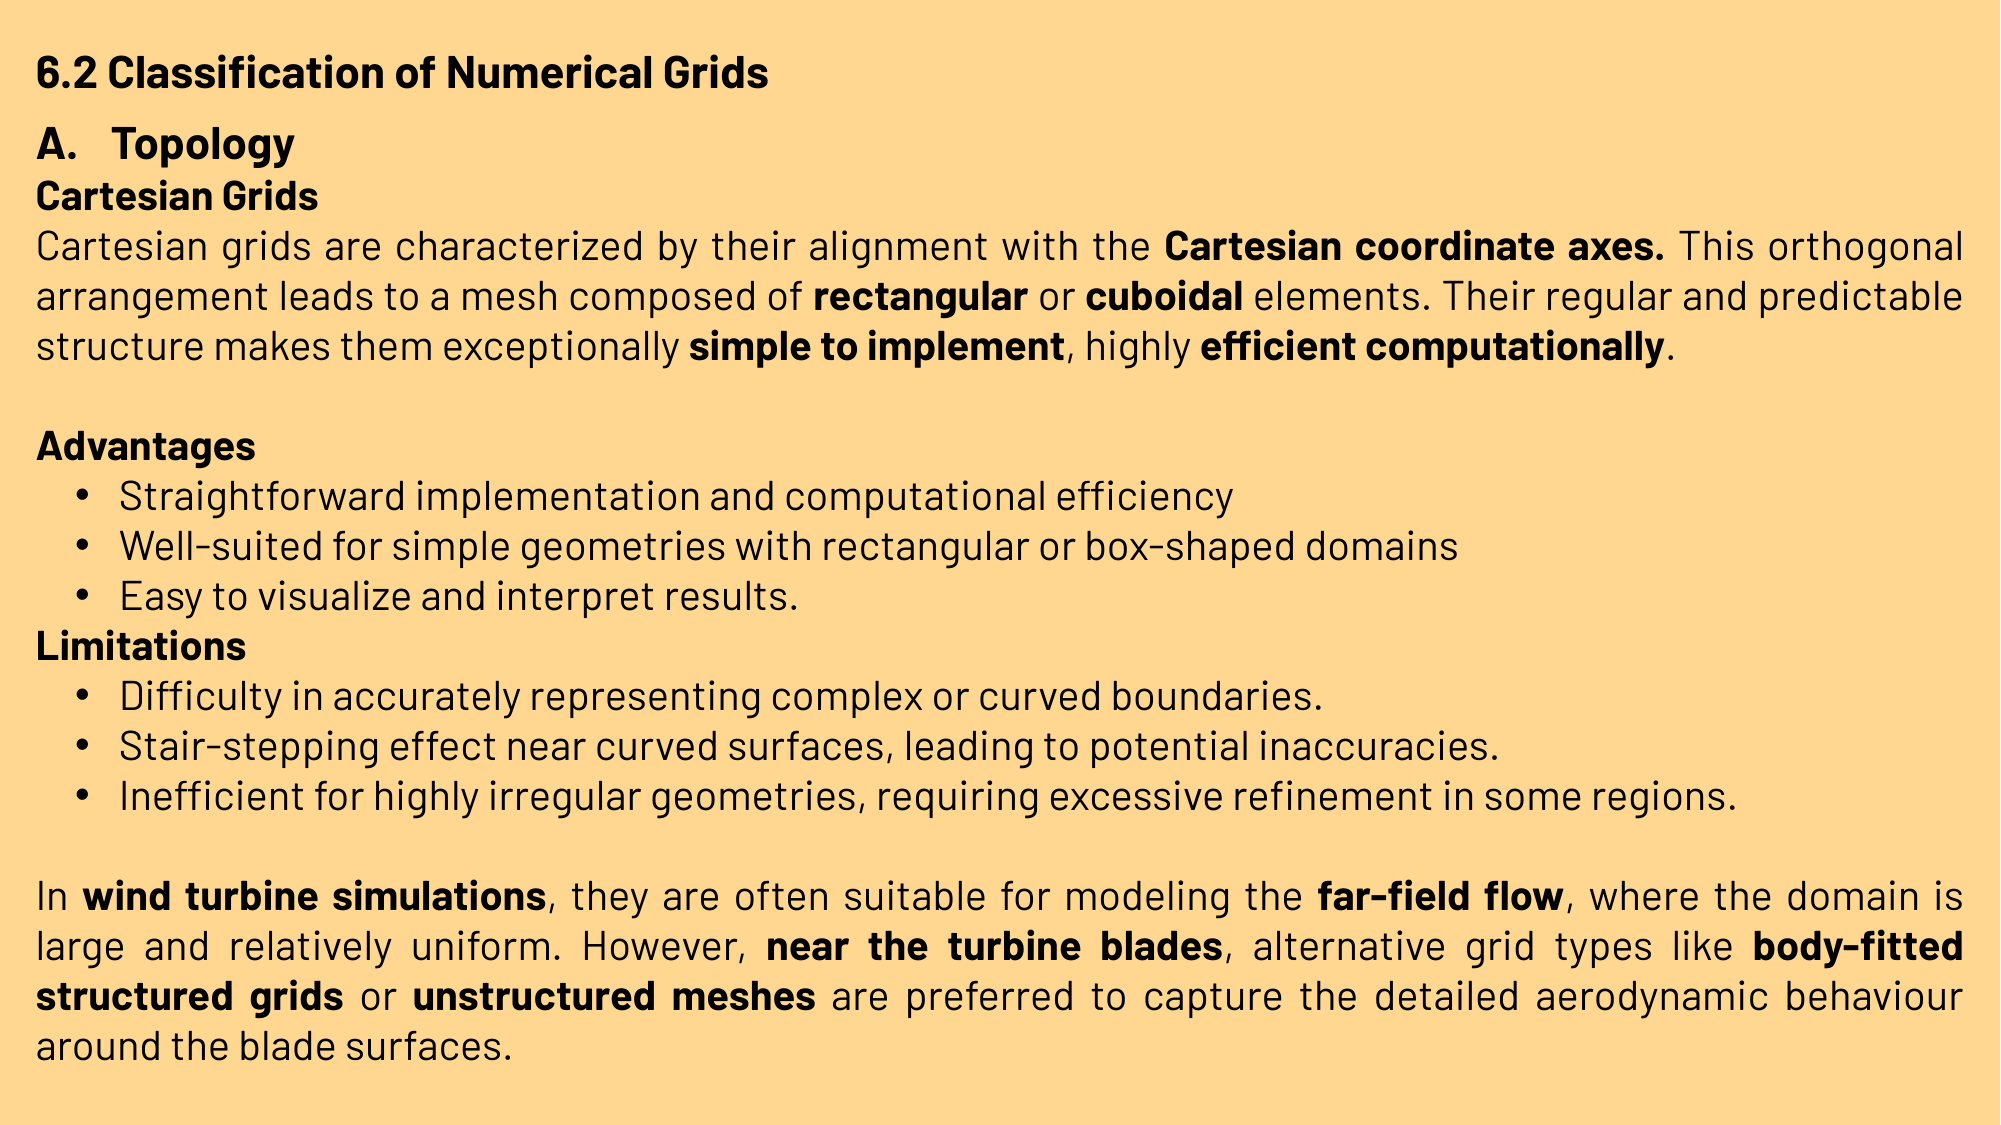

6.2 Classification of Numerical Grids
Topology
Cartesian Grids
Cartesian grids are characterized by their alignment with the Cartesian coordinate axes. This orthogonal arrangement leads to a mesh composed of rectangular or cuboidal elements. Their regular and predictable structure makes them exceptionally simple to implement, highly efficient computationally.

Advantages
 Straightforward implementation and computational efficiency
 Well-suited for simple geometries with rectangular or box-shaped domains
 Easy to visualize and interpret results.
Limitations
 Difficulty in accurately representing complex or curved boundaries.
 Stair-stepping effect near curved surfaces, leading to potential inaccuracies.
 Inefficient for highly irregular geometries, requiring excessive refinement in some regions.

In wind turbine simulations, they are often suitable for modeling the far-field flow, where the domain is large and relatively uniform. However, near the turbine blades, alternative grid types like body-fitted structured grids or unstructured meshes are preferred to capture the detailed aerodynamic behaviour around the blade surfaces.